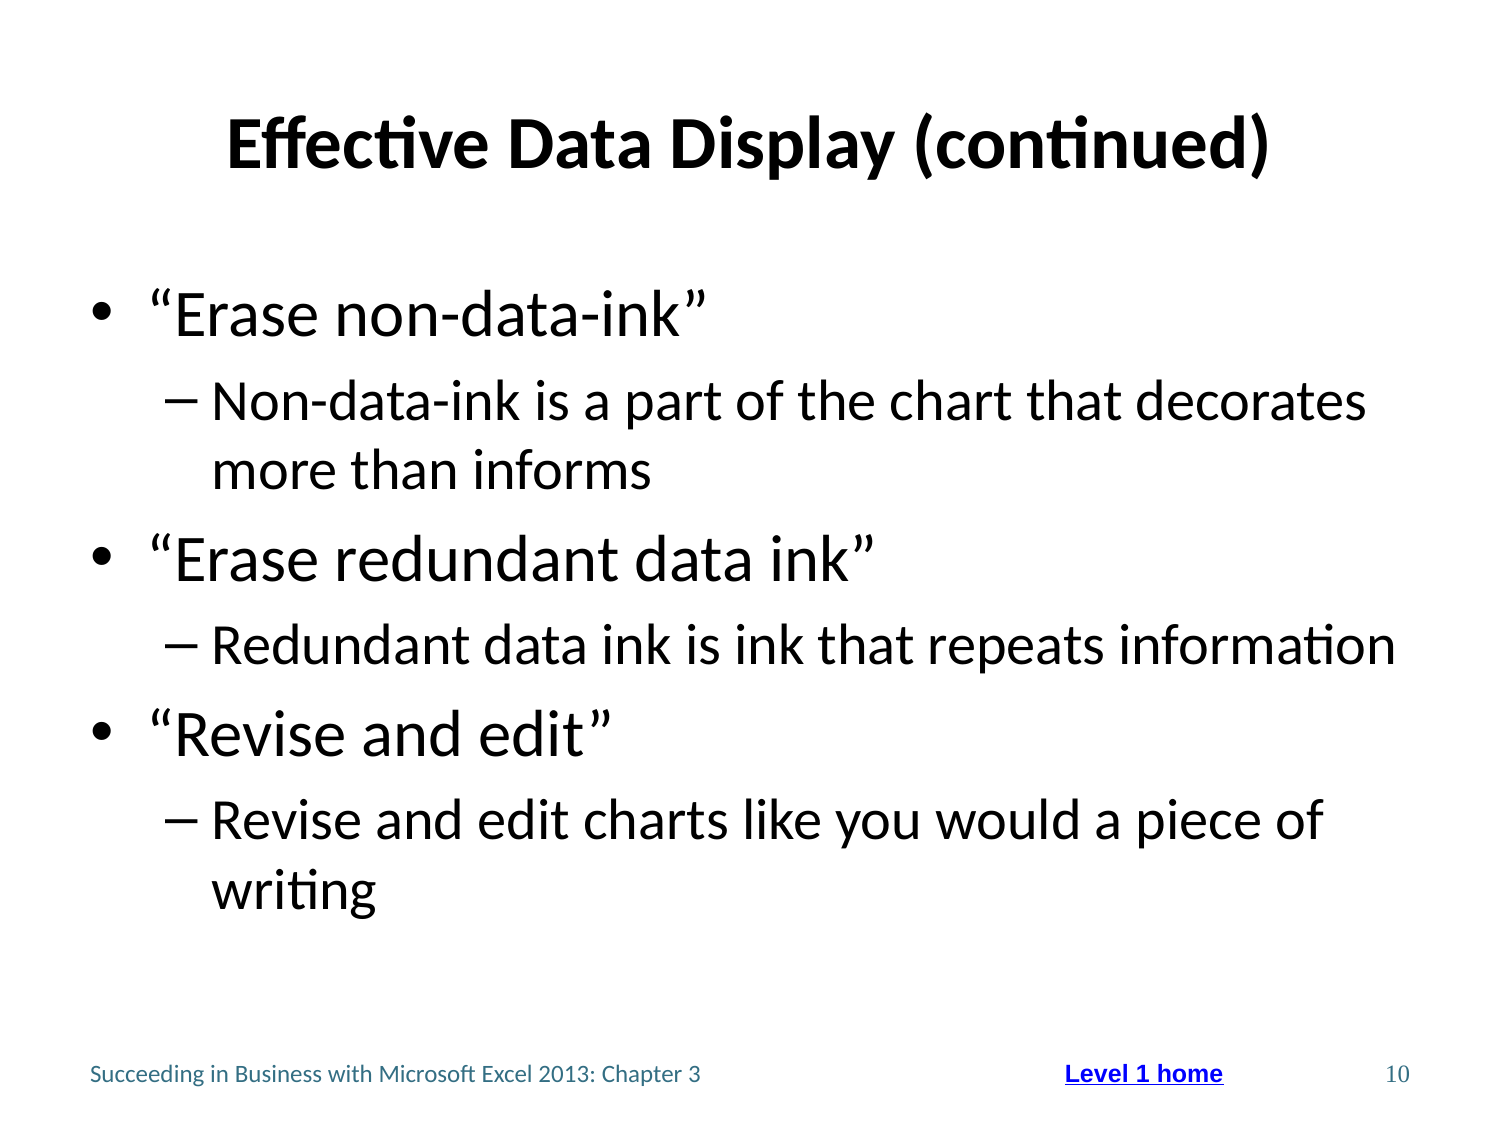

# Effective Data Display (continued)
“Erase non-data-ink”
Non-data-ink is a part of the chart that decorates more than informs
“Erase redundant data ink”
Redundant data ink is ink that repeats information
“Revise and edit”
Revise and edit charts like you would a piece of writing
Succeeding in Business with Microsoft Excel 2013: Chapter 3
10
Level 1 home